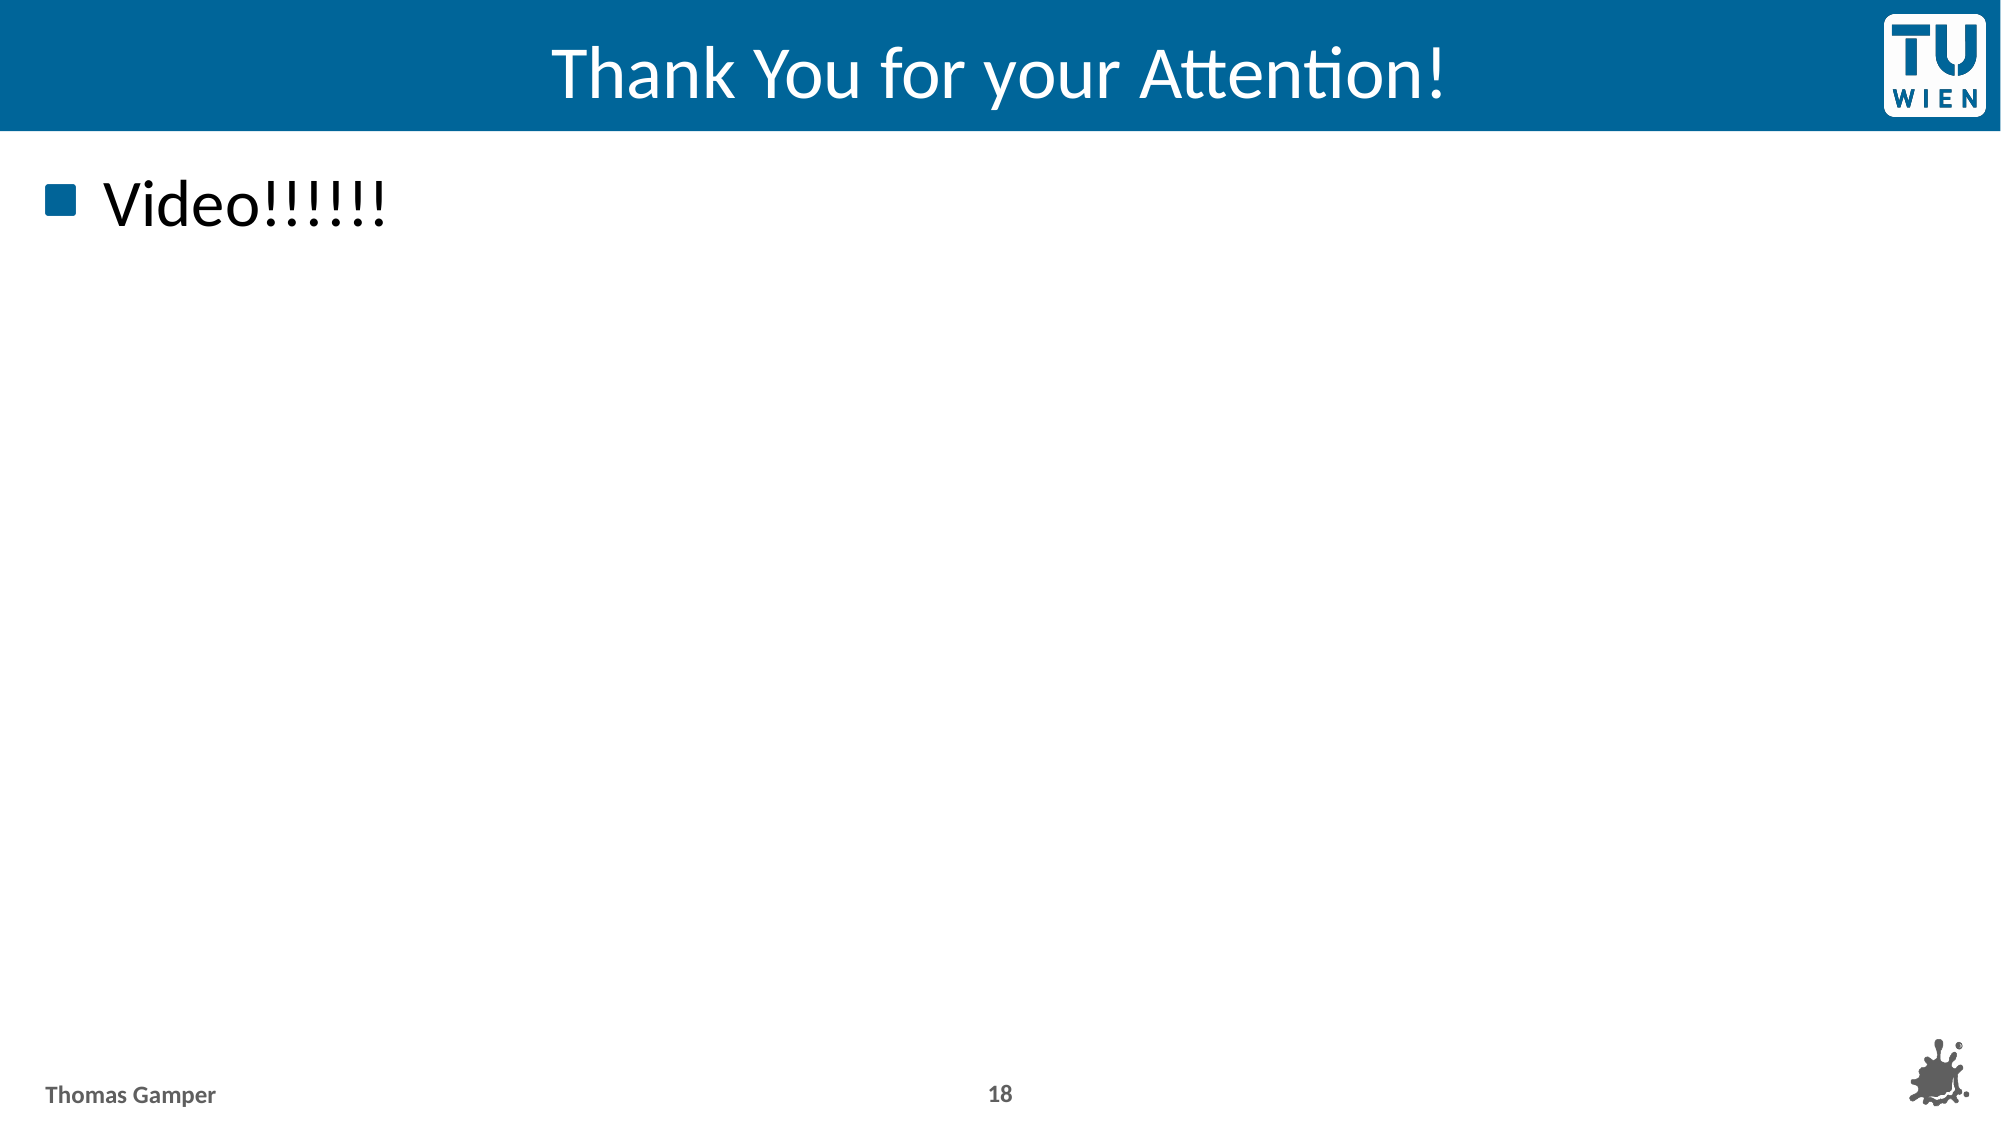

# Thank You for your Attention!
Video!!!!!!
18
Thomas Gamper